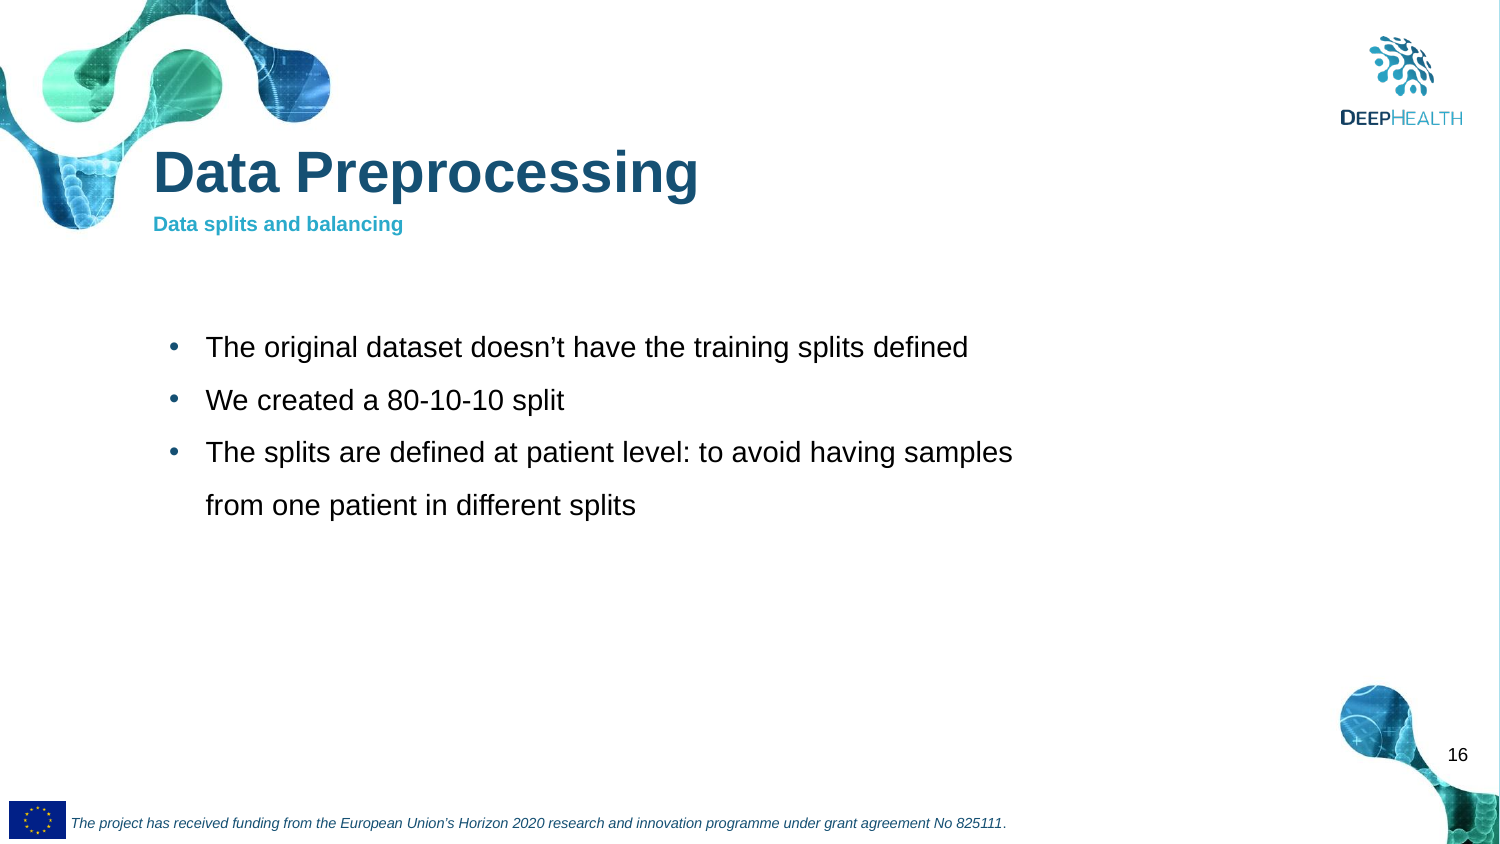

Data Preprocessing
Data splits and balancing
The original dataset doesn’t have the training splits defined
We created a 80-10-10 split
The splits are defined at patient level: to avoid having samples from one patient in different splits